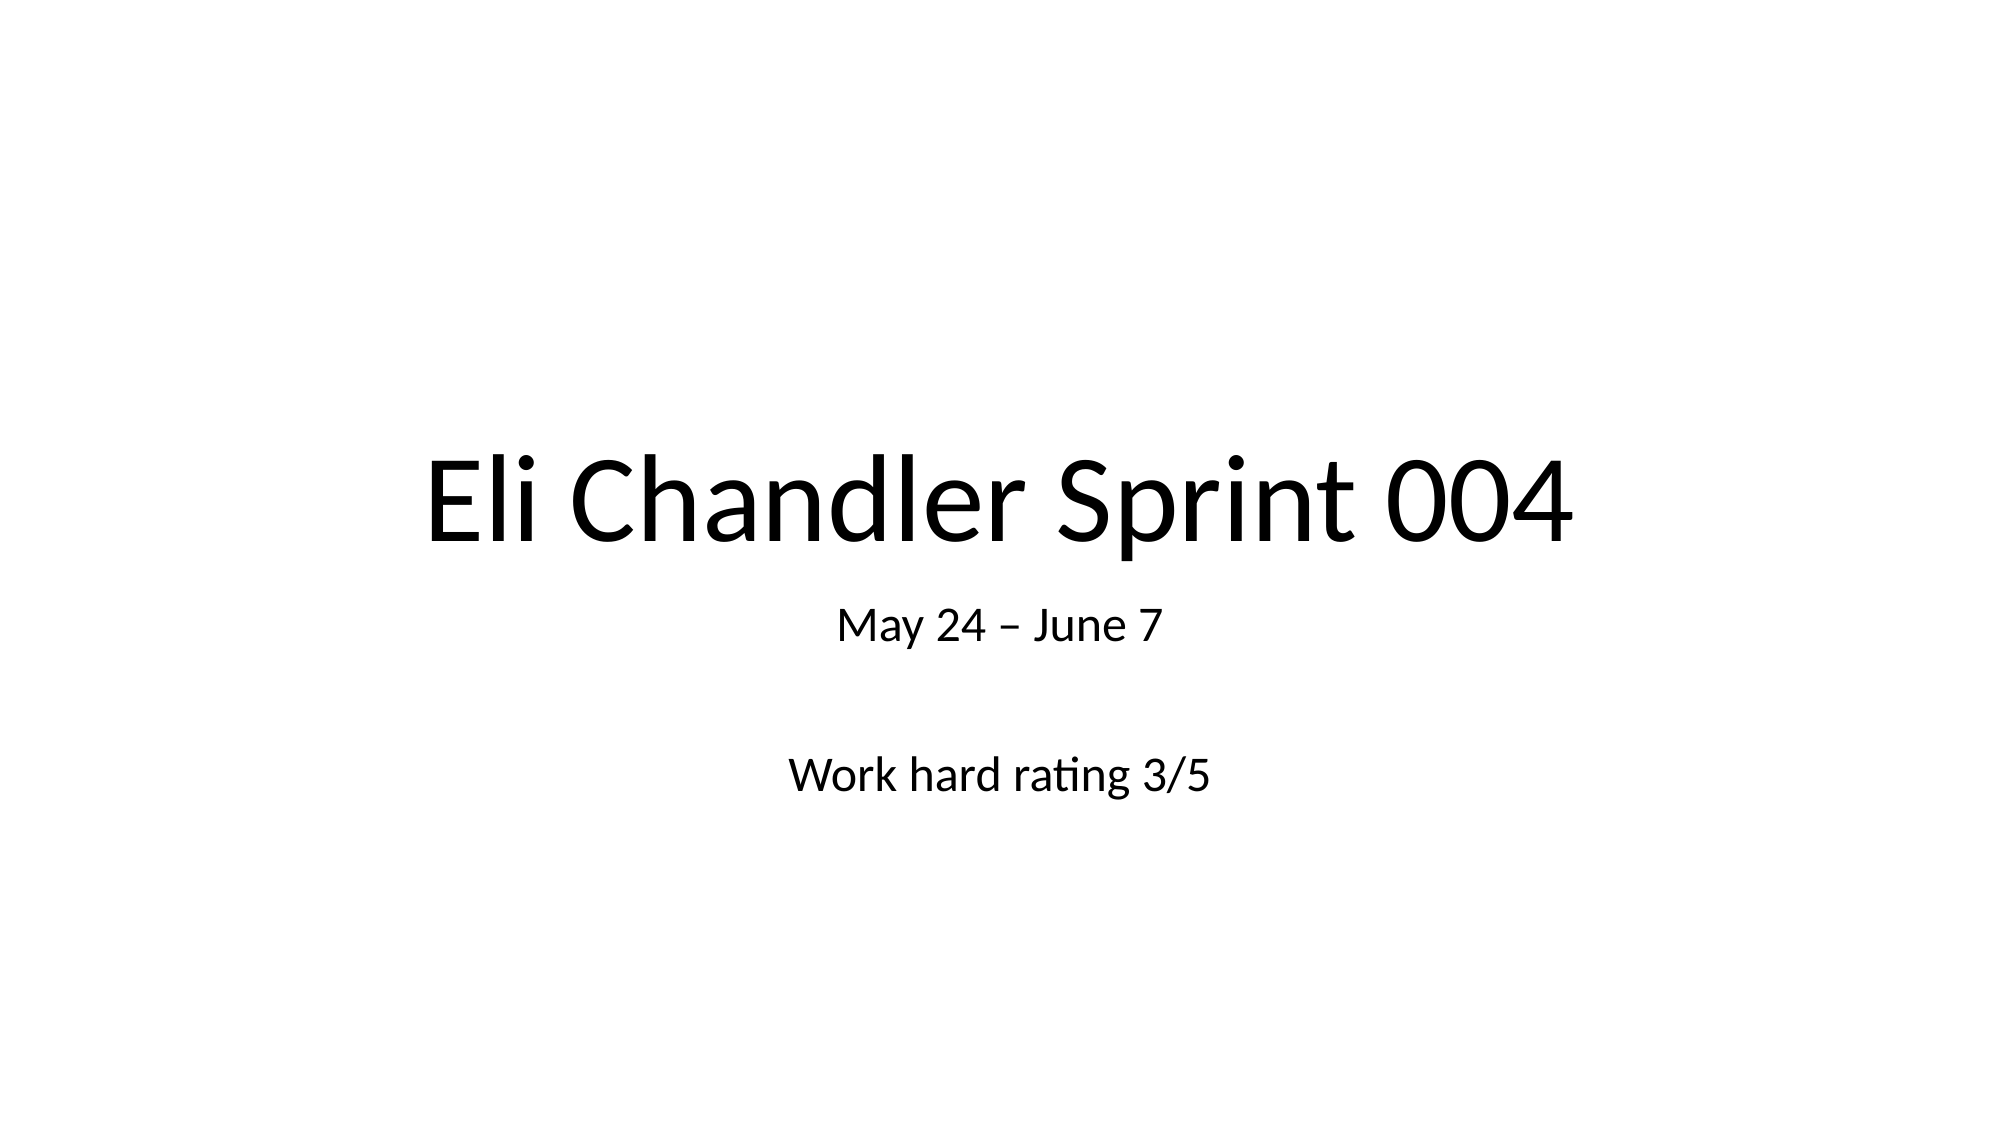

# Eli Chandler Sprint 004
May 24 – June 7

Work hard rating 3/5